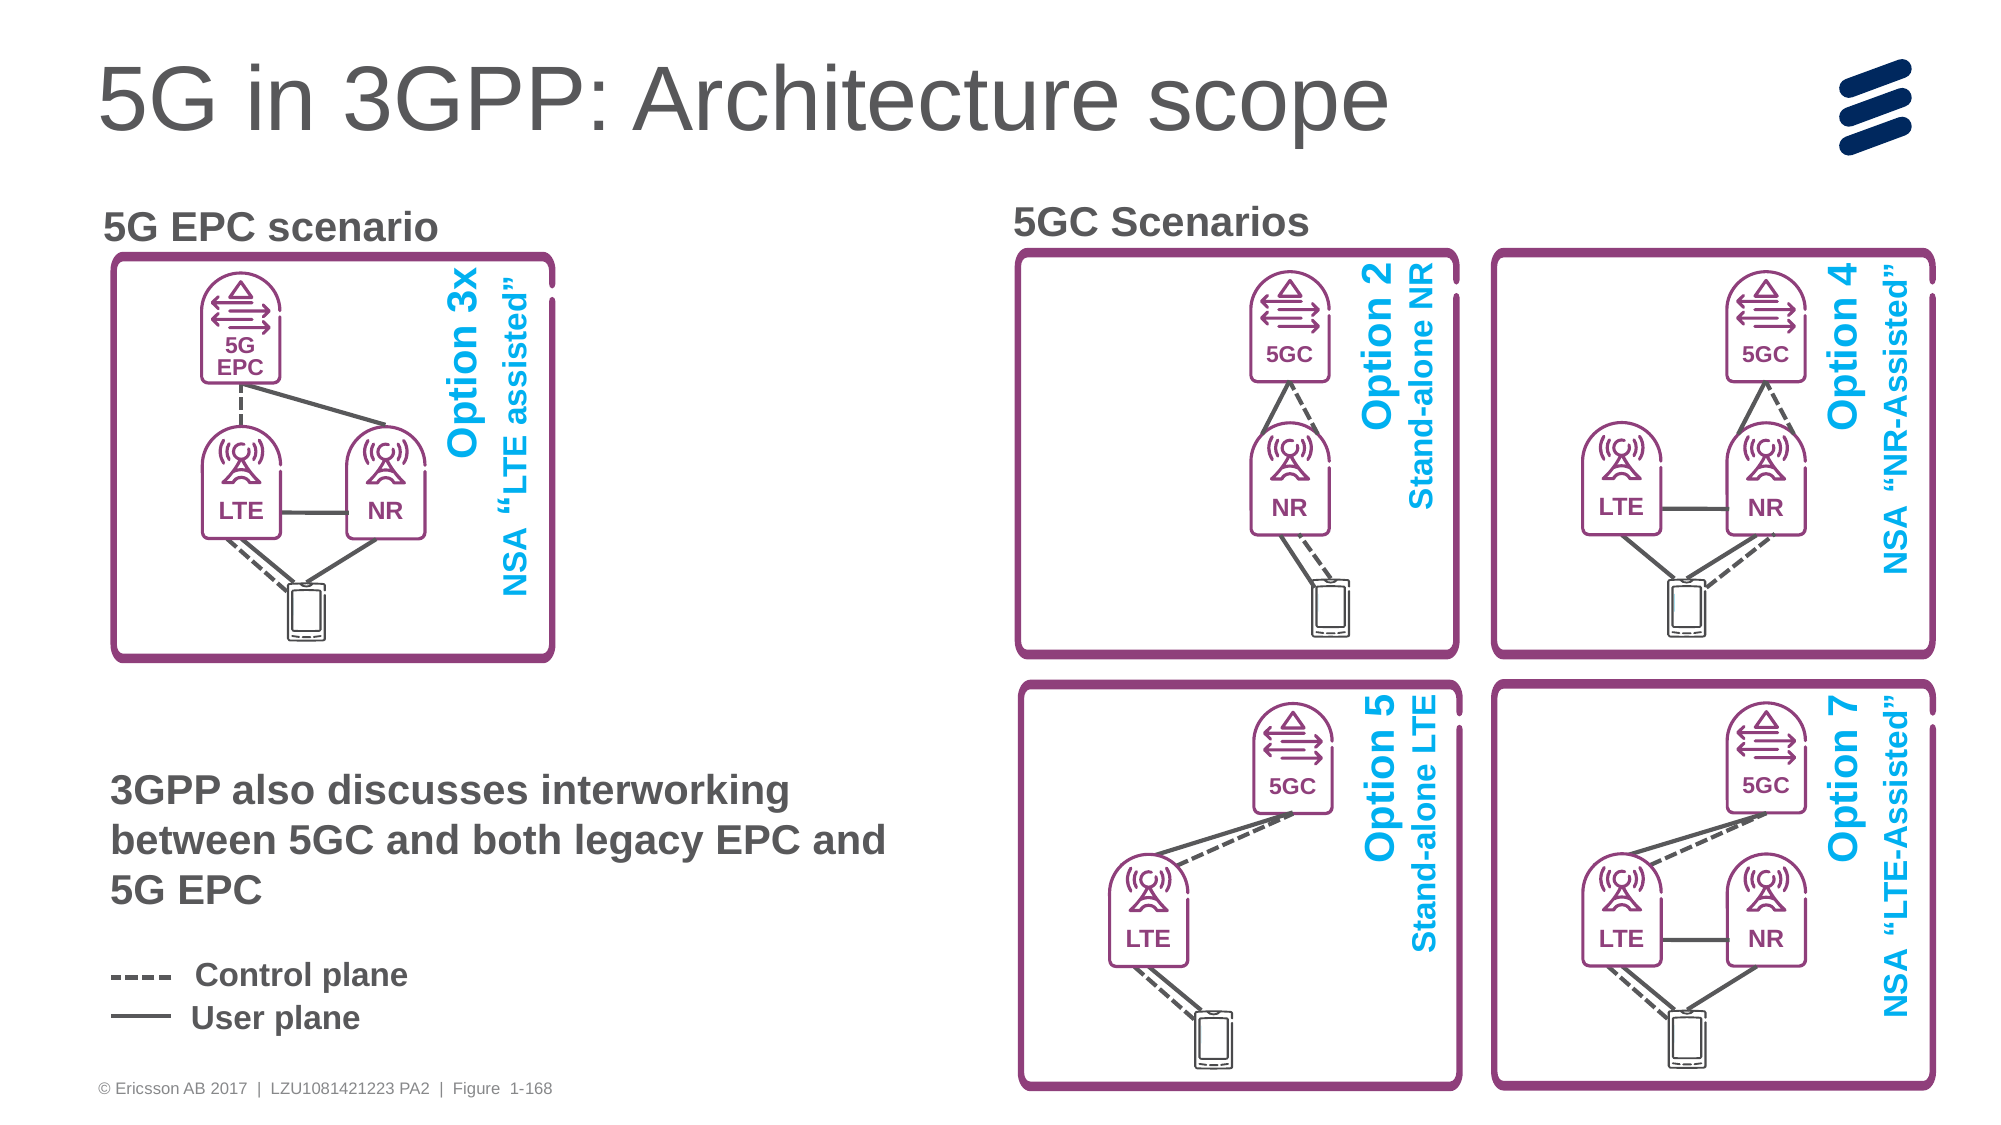

# 5G in 3GPP: Architecture scope
5GC Scenarios
Option 2
Stand-alone NR
Option 4
NSA “NR-Assisted”

5GC

5GC

LTE

NR

NR

Option 7
 NSA “LTE-Assisted”
Option 5
Stand-alone LTE

5GC

5GC

LTE

NR

LTE

5G EPC scenario
Option 3x
NSA “LTE assisted”

5G
EPC

LTE

NR

3GPP also discusses interworking between 5GC and both legacy EPC and 5G EPC
Control plane
User plane